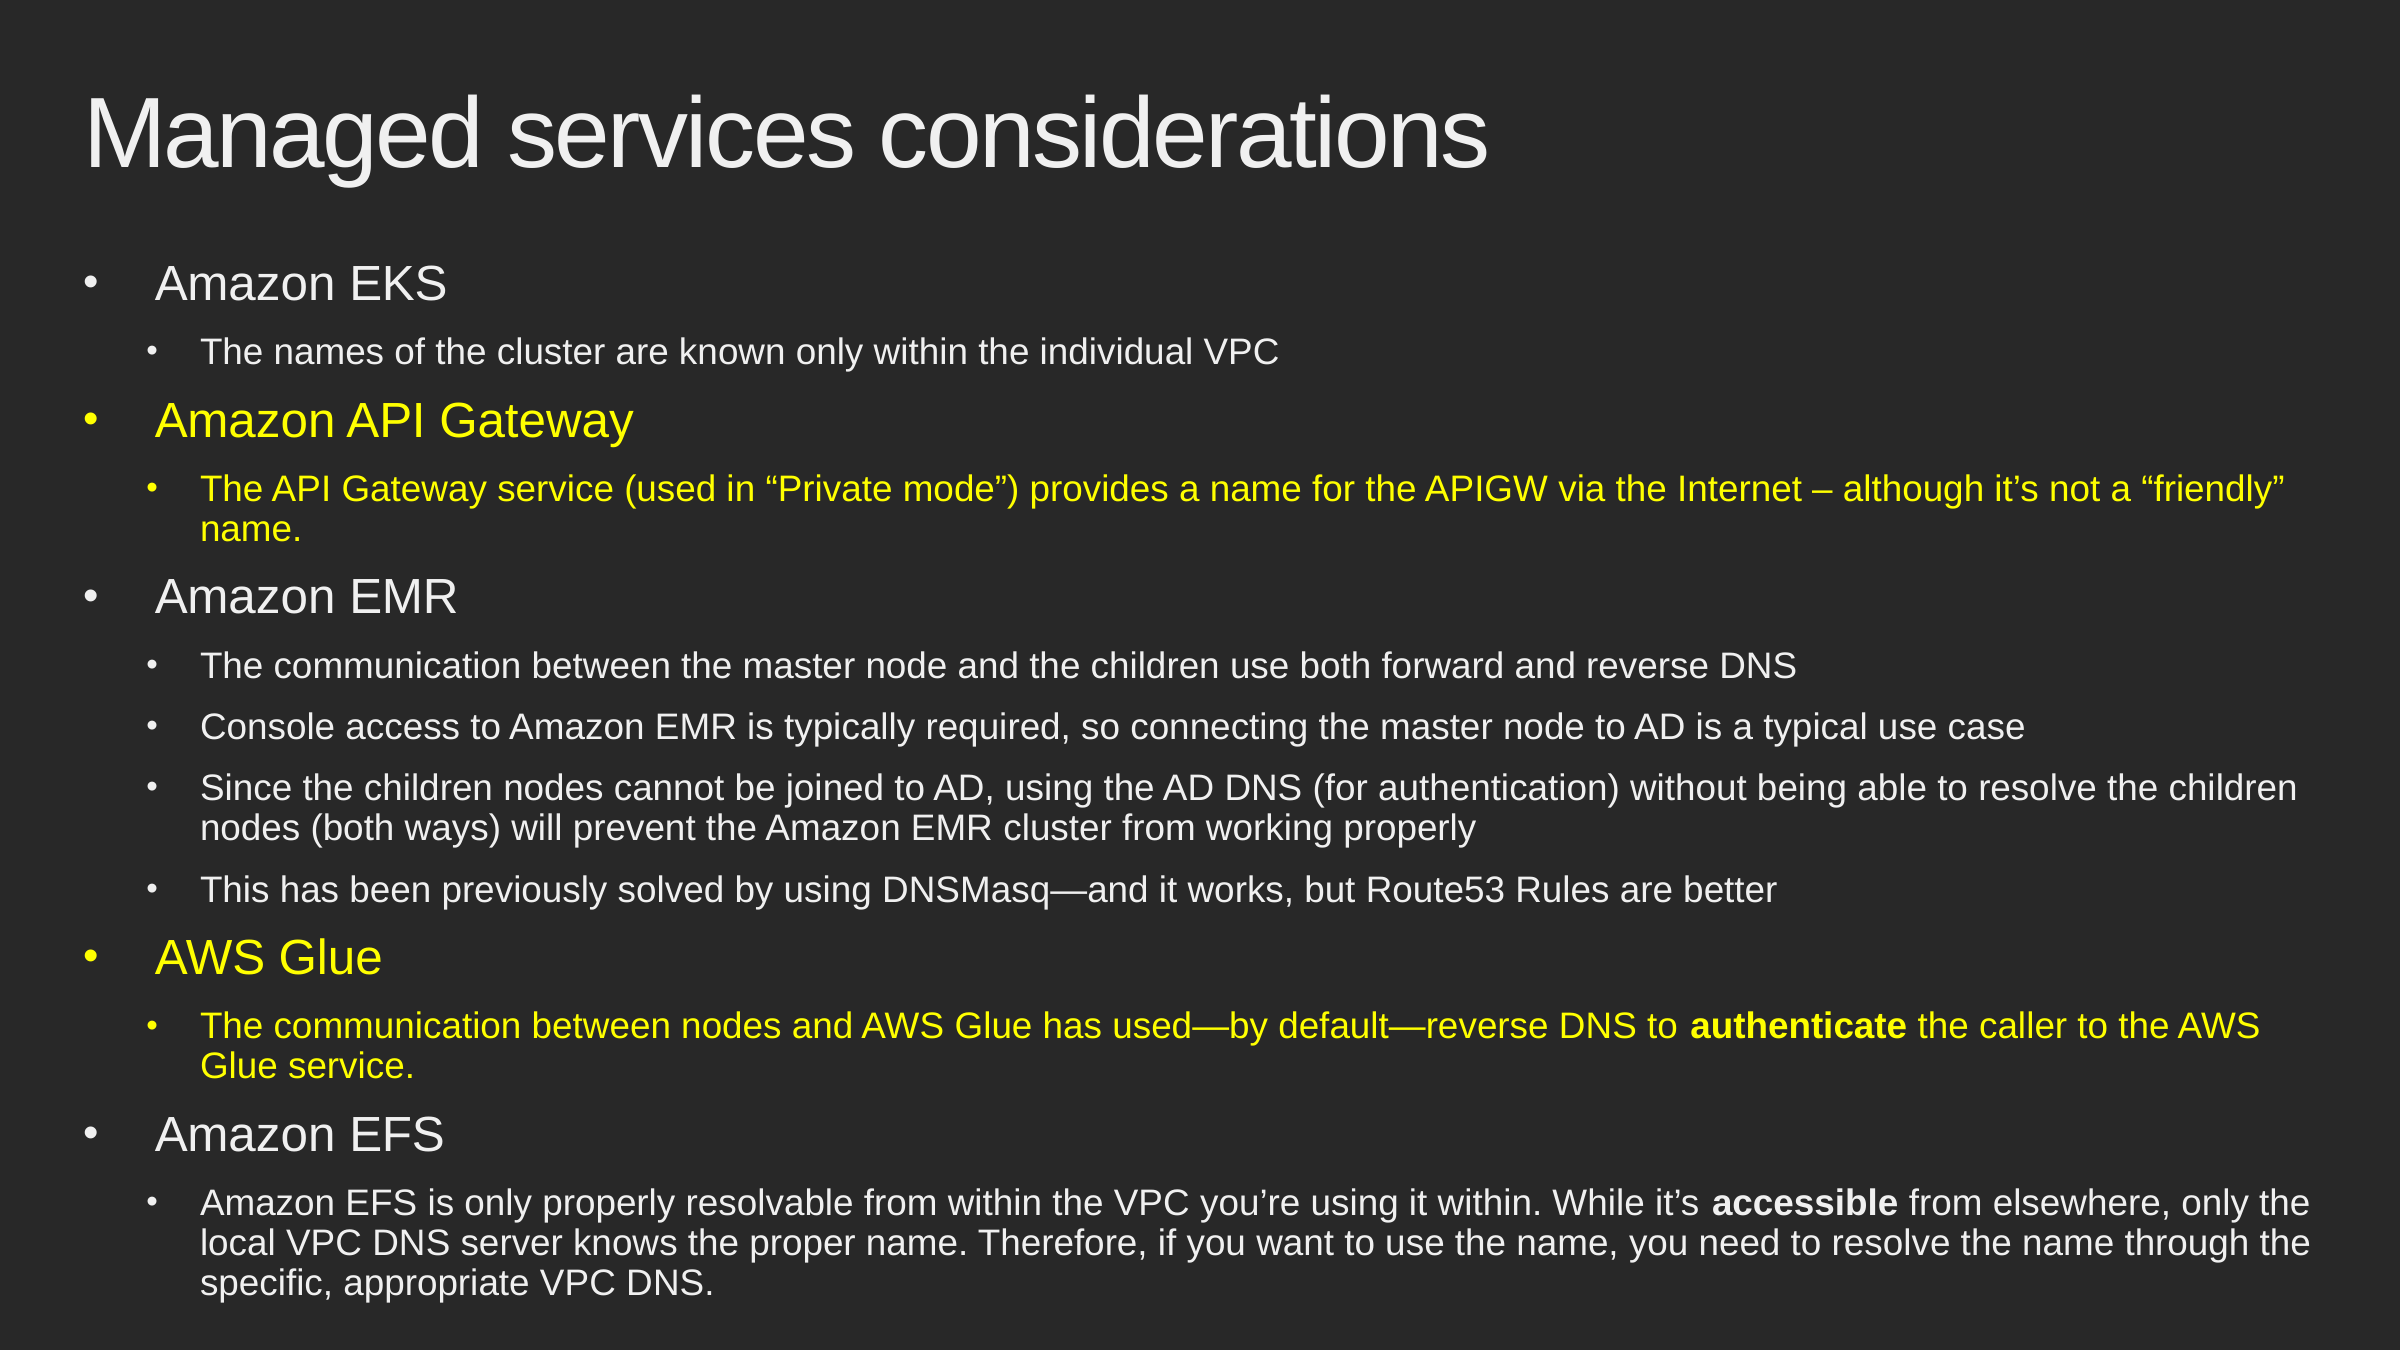

# Managed services considerations
Amazon EKS
The names of the cluster are known only within the individual VPC
Amazon API Gateway
The API Gateway service (used in “Private mode”) provides a name for the APIGW via the Internet – although it’s not a “friendly” name.
Amazon EMR
The communication between the master node and the children use both forward and reverse DNS
Console access to Amazon EMR is typically required, so connecting the master node to AD is a typical use case
Since the children nodes cannot be joined to AD, using the AD DNS (for authentication) without being able to resolve the children nodes (both ways) will prevent the Amazon EMR cluster from working properly
This has been previously solved by using DNSMasq—and it works, but Route53 Rules are better
AWS Glue
The communication between nodes and AWS Glue has used—by default—reverse DNS to authenticate the caller to the AWS Glue service.
Amazon EFS
Amazon EFS is only properly resolvable from within the VPC you’re using it within. While it’s accessible from elsewhere, only the local VPC DNS server knows the proper name. Therefore, if you want to use the name, you need to resolve the name through the specific, appropriate VPC DNS.